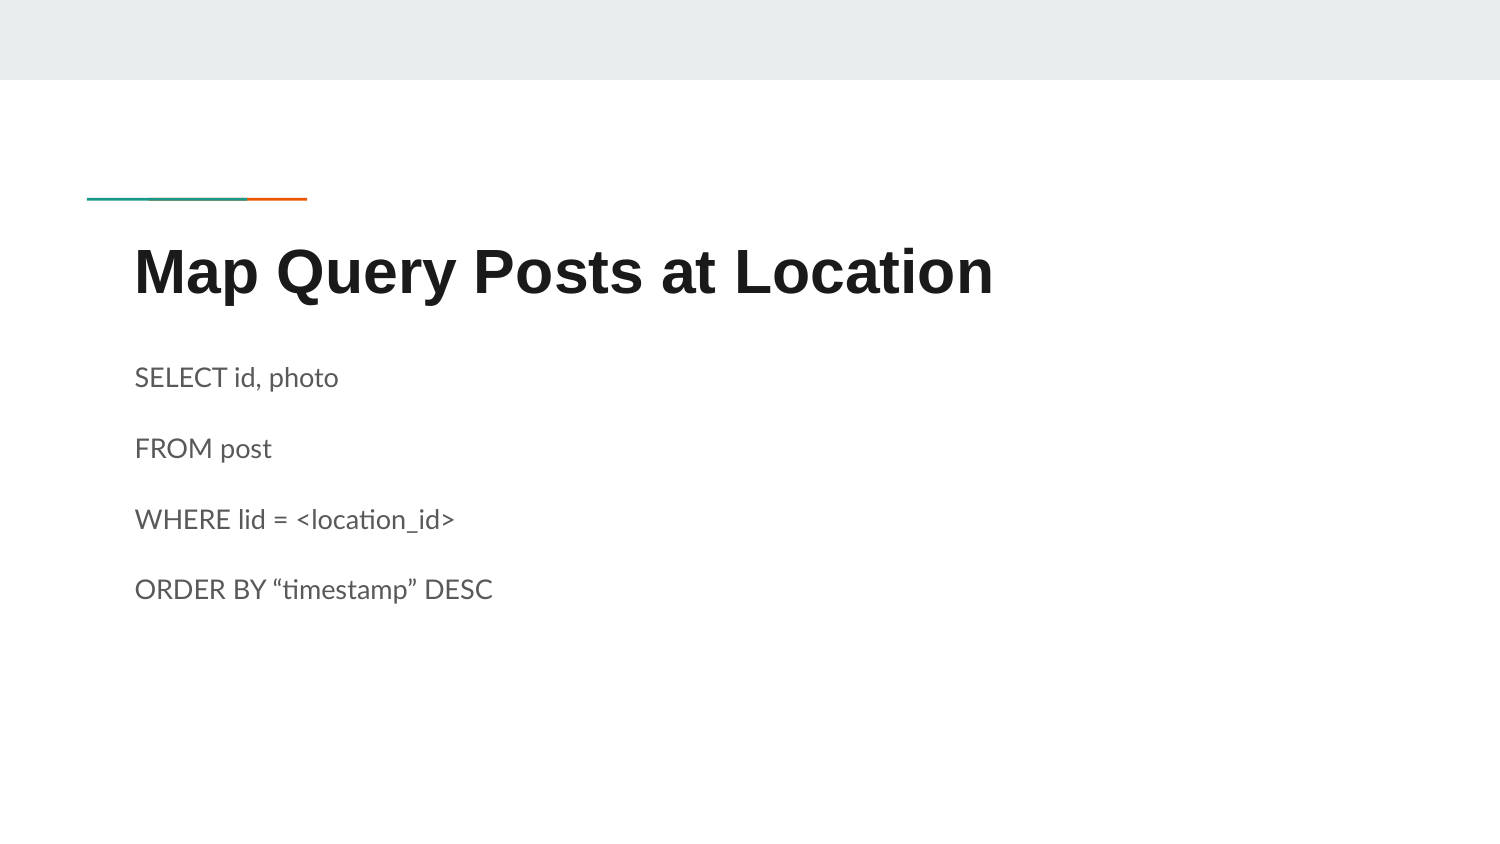

# Map Query Posts at Location
SELECT id, photo
FROM post
WHERE lid = <location_id>
ORDER BY “timestamp” DESC